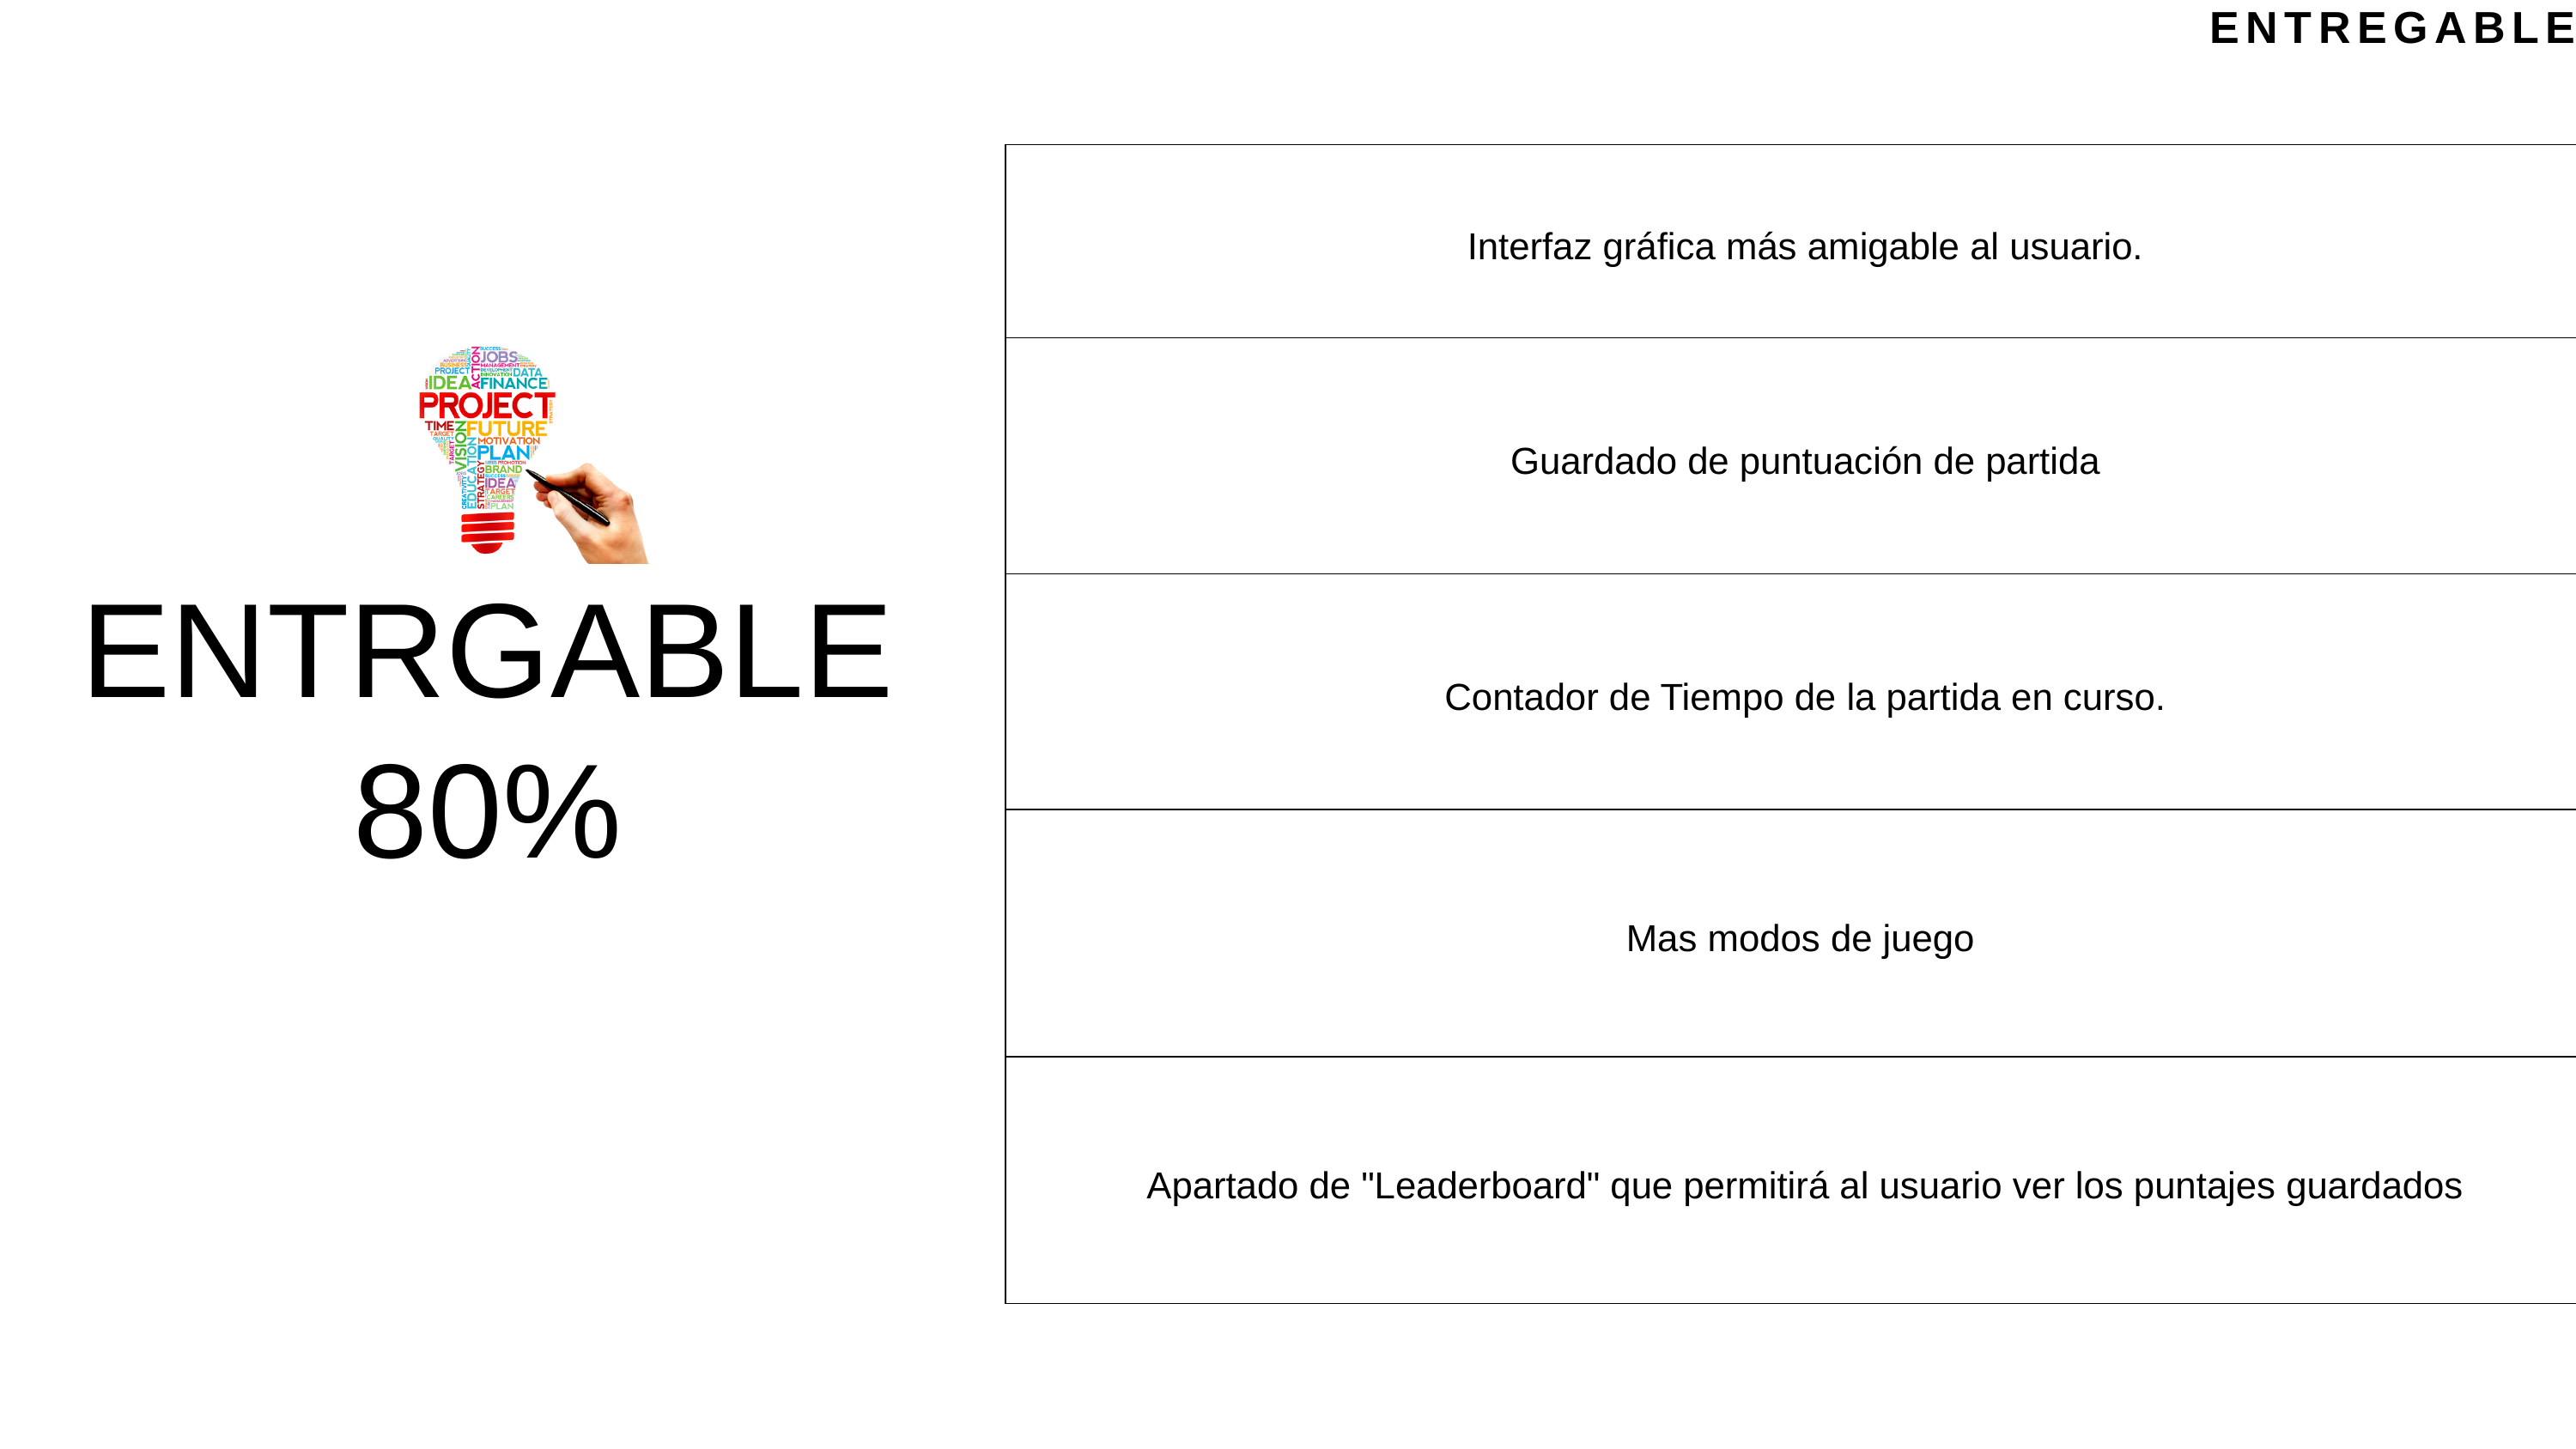

ENTREGABLE
| Interfaz gráfica más amigable al usuario. |
| --- |
| Guardado de puntuación de partida |
| Contador de Tiempo de la partida en curso. |
| Mas modos de juego |
| Apartado de "Leaderboard" que permitirá al usuario ver los puntajes guardados |

ENTRGABLE
80%